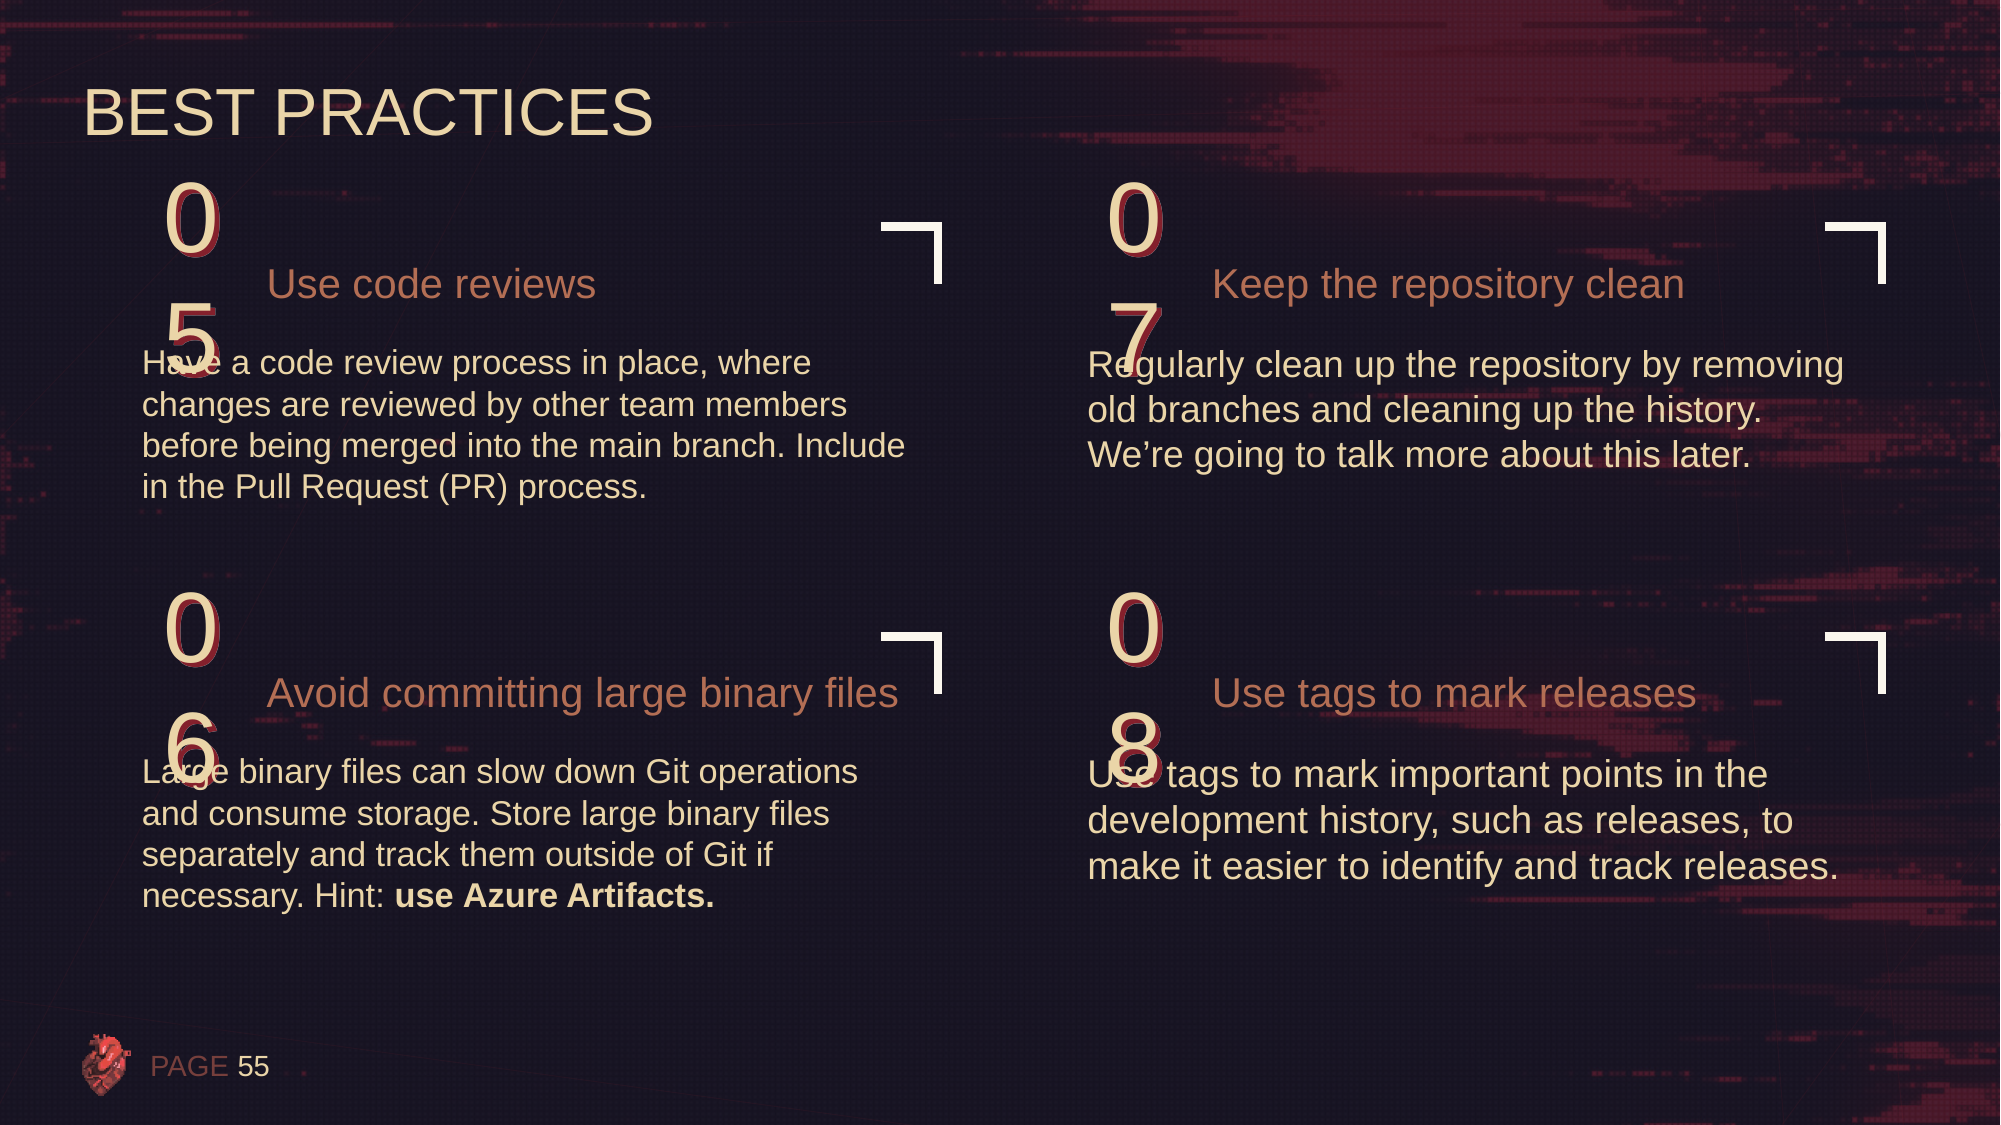

# Best Practices
07
05
Use code reviews
Keep the repository clean
Have a code review process in place, where changes are reviewed by other team members before being merged into the main branch. Include in the Pull Request (PR) process.
Regularly clean up the repository by removing old branches and cleaning up the history. We’re going to talk more about this later.
06
08
Avoid committing large binary files
Use tags to mark releases
Large binary files can slow down Git operations and consume storage. Store large binary files separately and track them outside of Git if necessary. Hint: use Azure Artifacts.
Use tags to mark important points in the development history, such as releases, to make it easier to identify and track releases.
PAGE 55